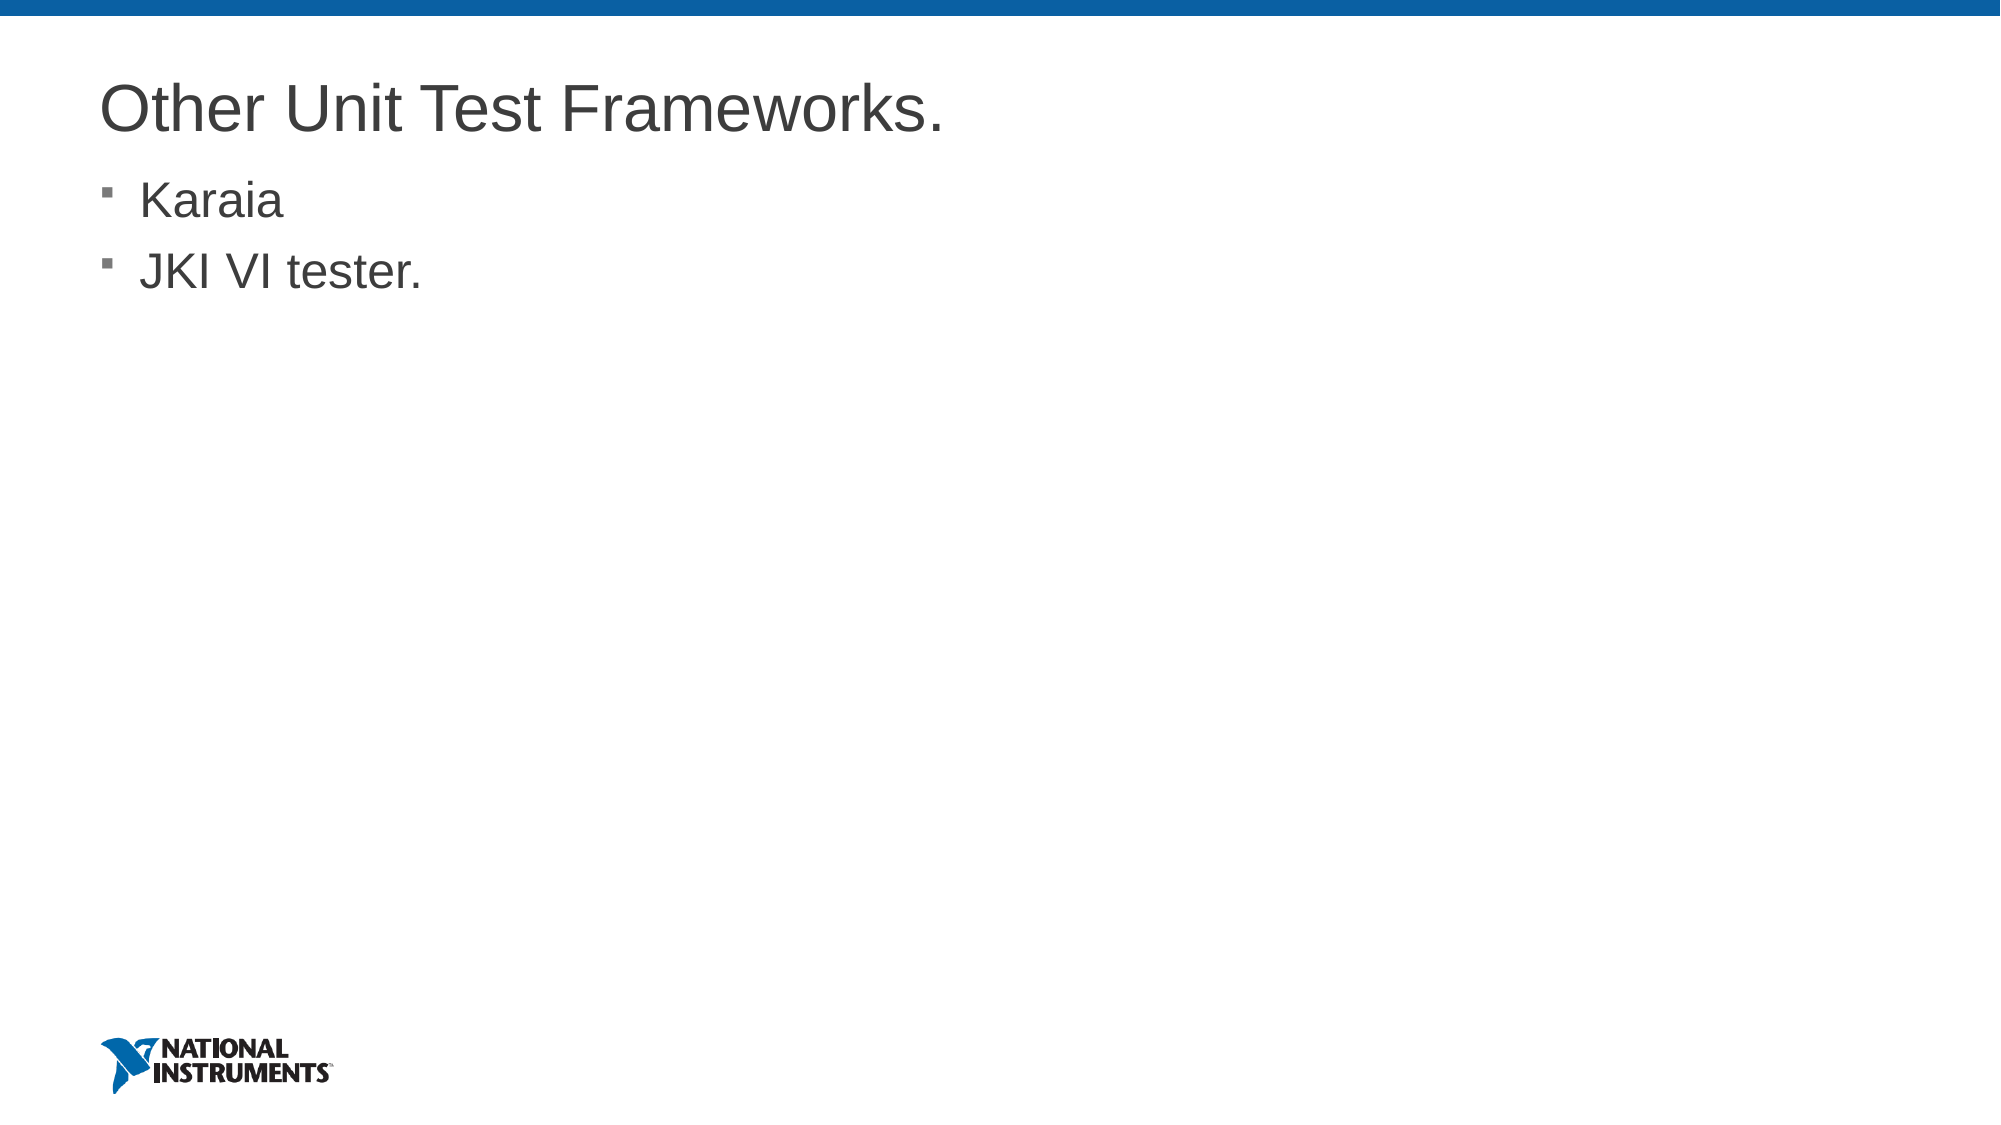

# Other Unit Test Frameworks.
Karaia
JKI VI tester.